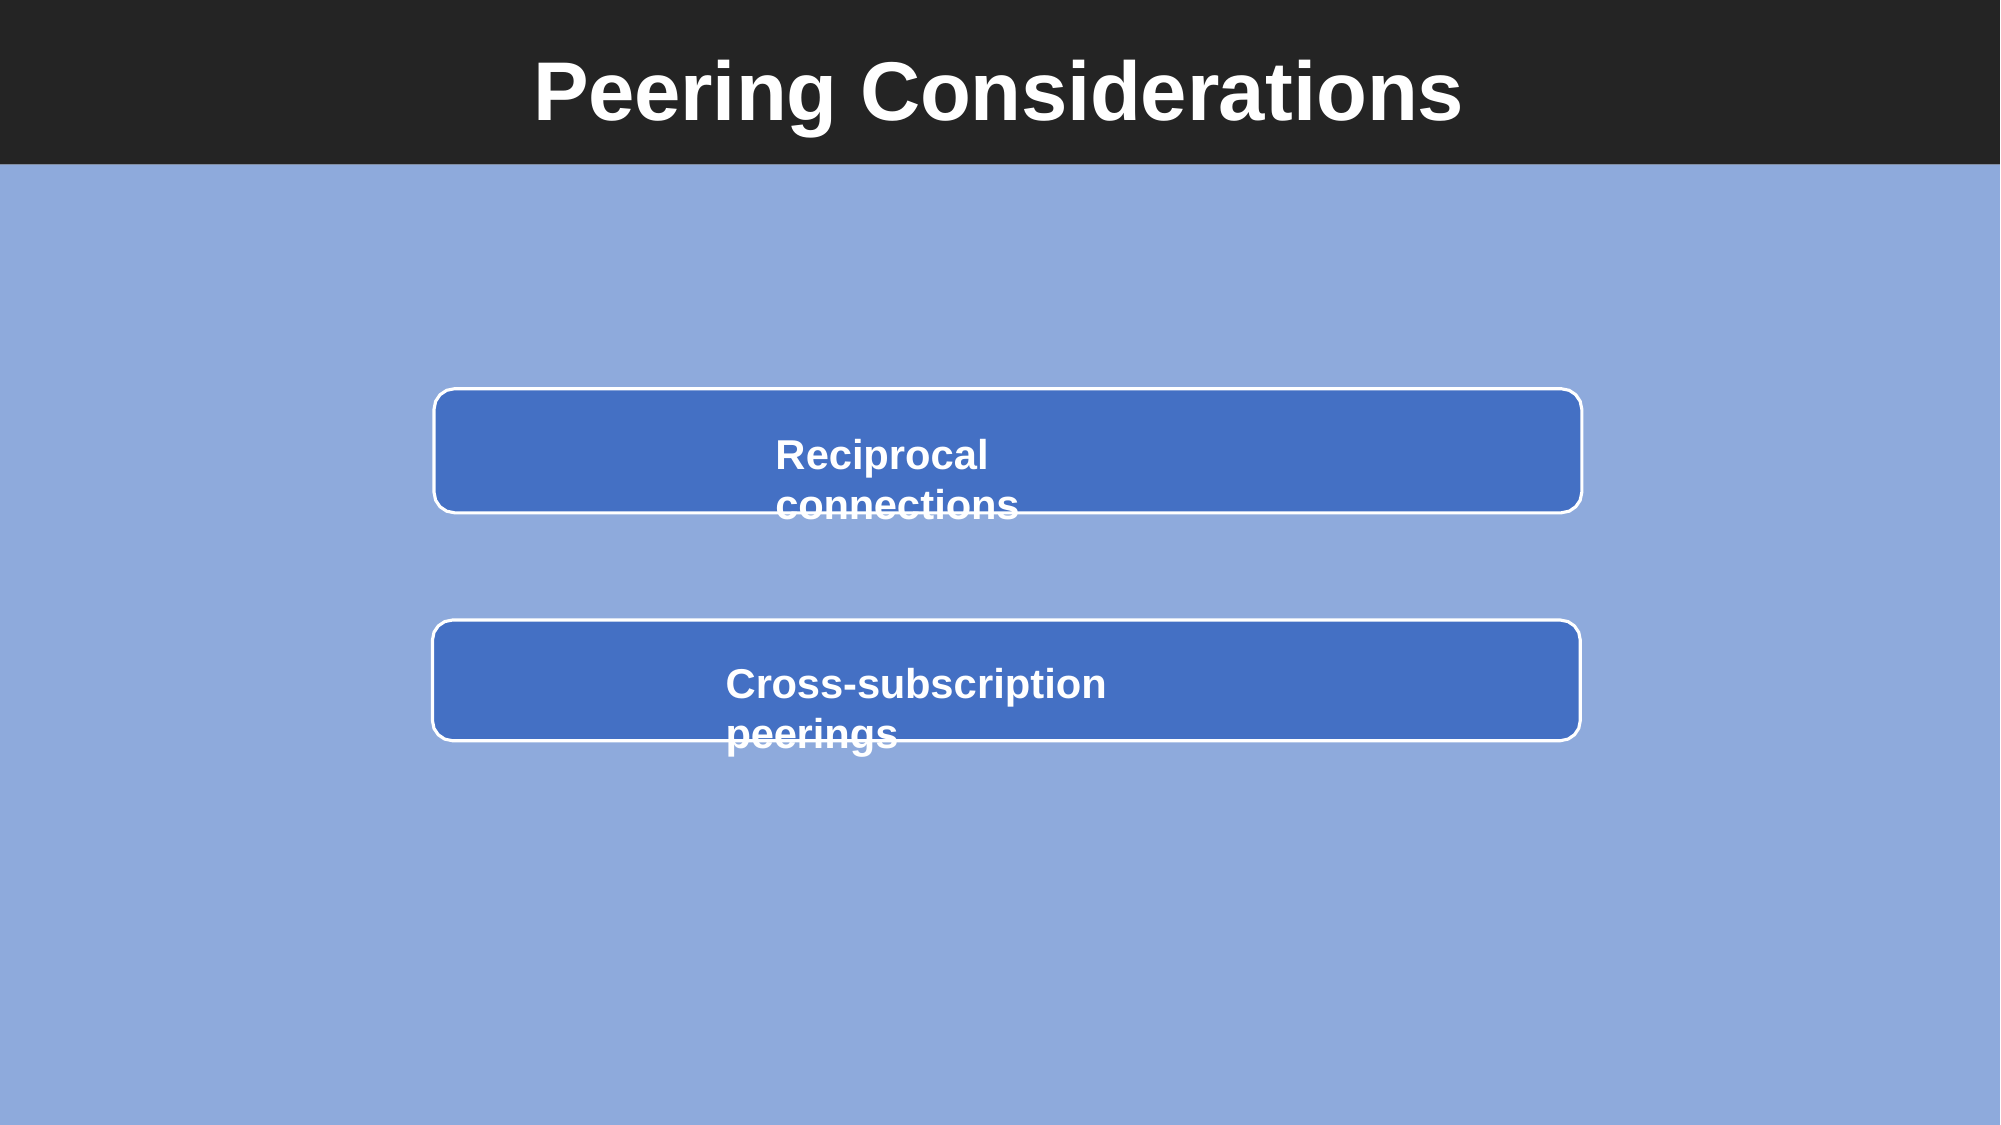

# Peering Considerations

Reciprocal connections

Cross-subscription peerings